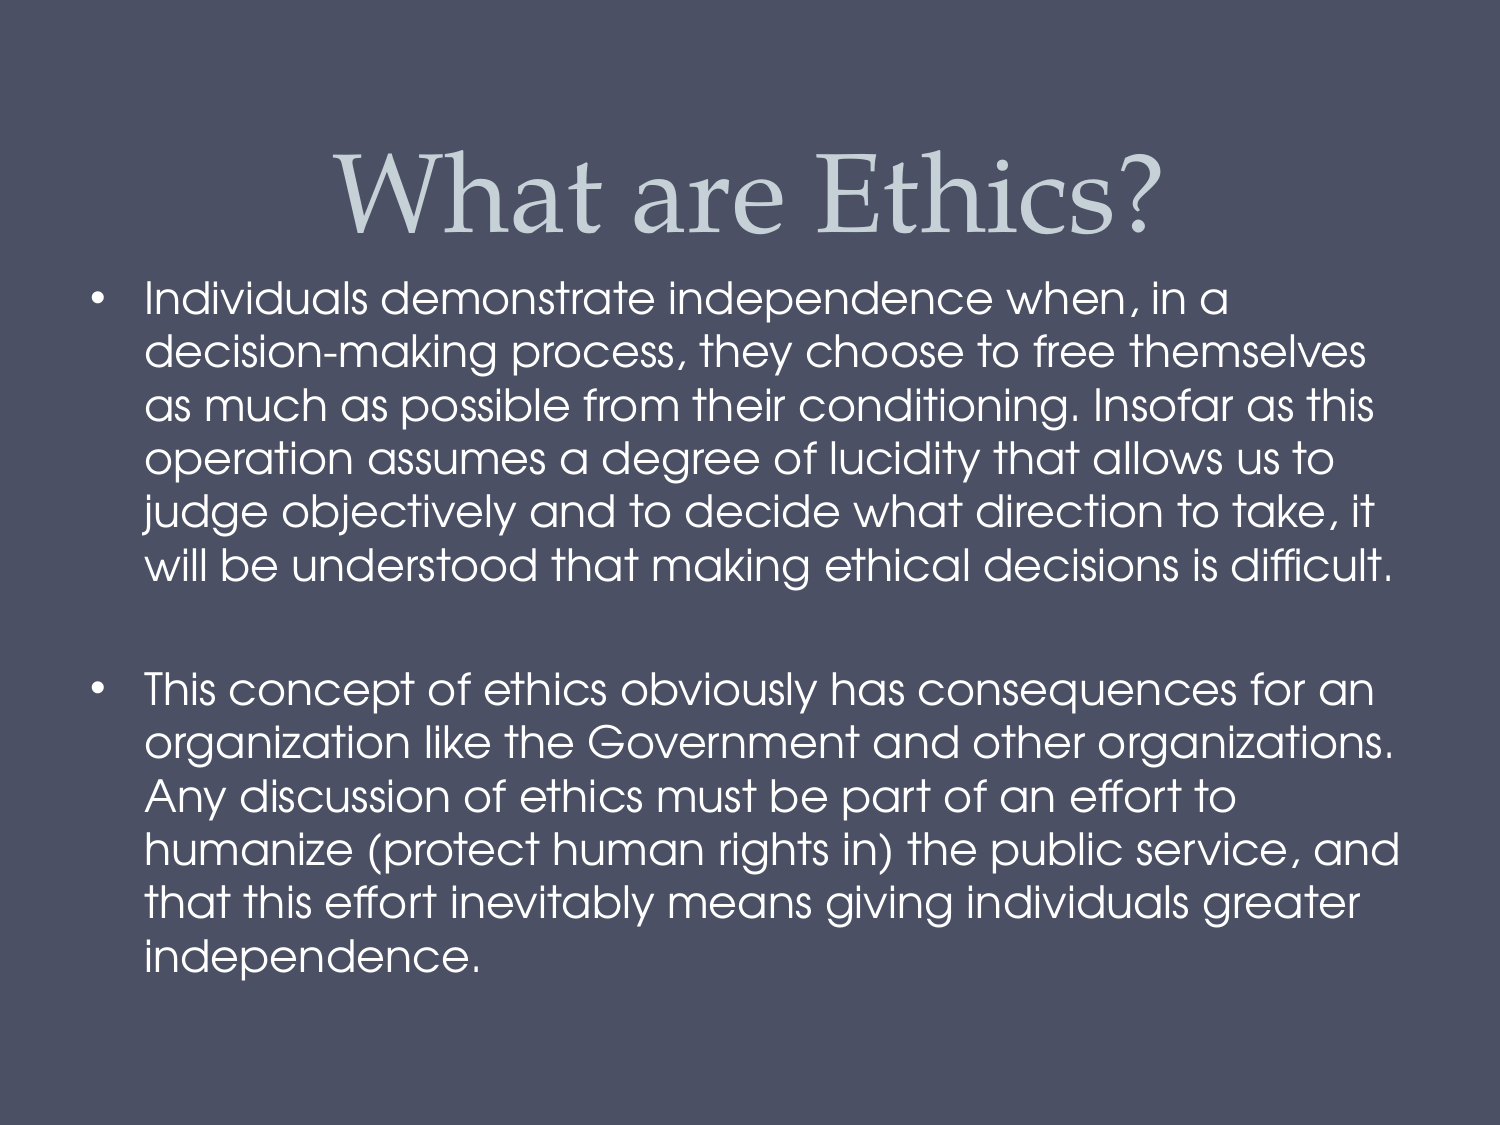

# What are Ethics?
Individuals demonstrate independence when, in a decision-making process, they choose to free themselves as much as possible from their conditioning. Insofar as this operation assumes a degree of lucidity that allows us to judge objectively and to decide what direction to take, it will be understood that making ethical decisions is difficult.

This concept of ethics obviously has consequences for an organization like the Government and other organizations. Any discussion of ethics must be part of an effort to humanize (protect human rights in) the public service, and that this effort inevitably means giving individuals greater independence.